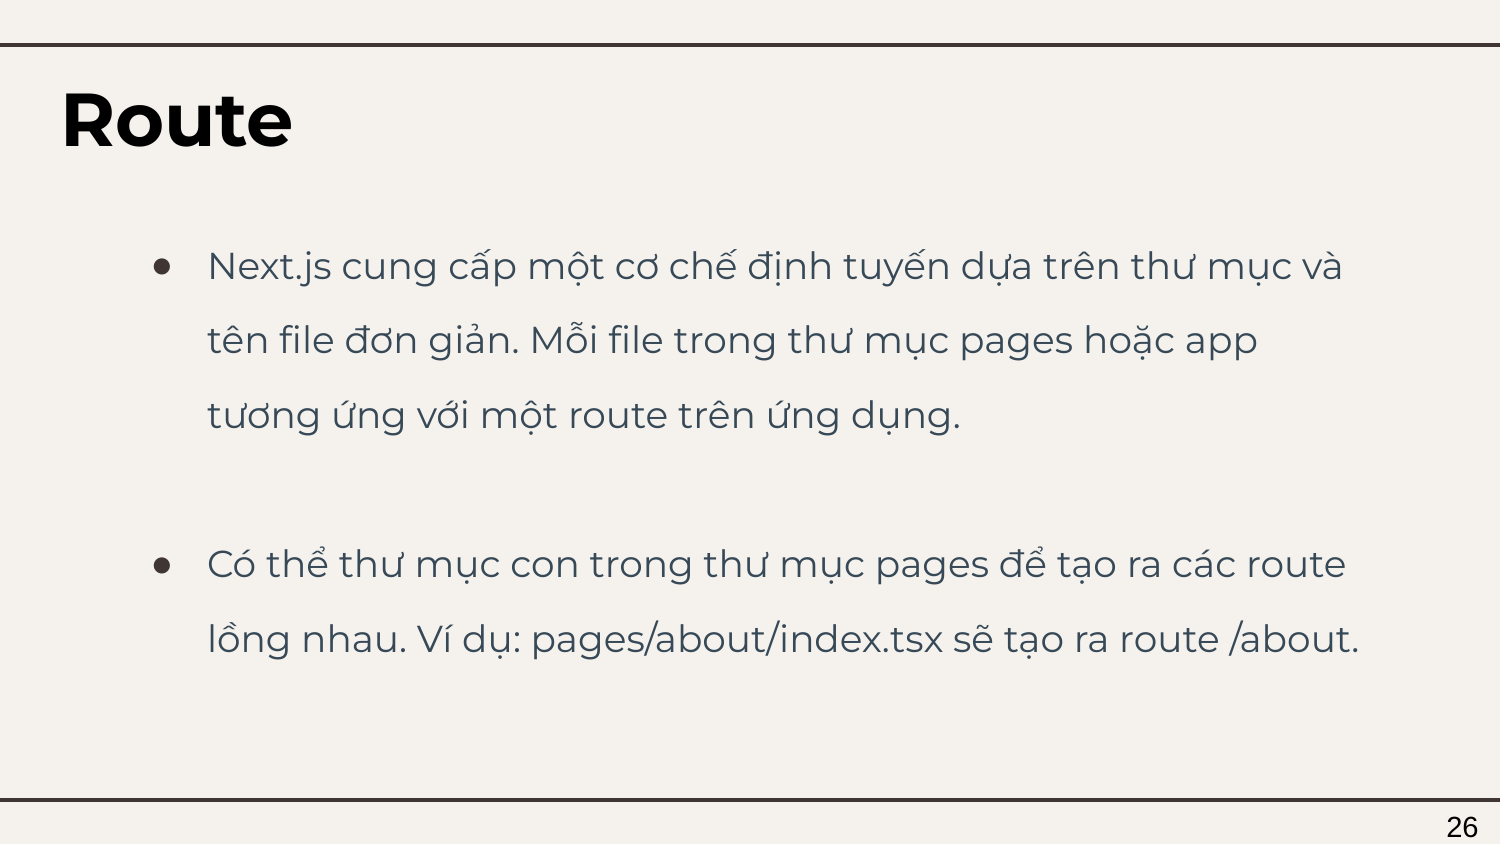

# Route
Next.js cung cấp một cơ chế định tuyến dựa trên thư mục và tên file đơn giản. Mỗi file trong thư mục pages hoặc app tương ứng với một route trên ứng dụng.

Có thể thư mục con trong thư mục pages để tạo ra các route lồng nhau. Ví dụ: pages/about/index.tsx sẽ tạo ra route /about.
26